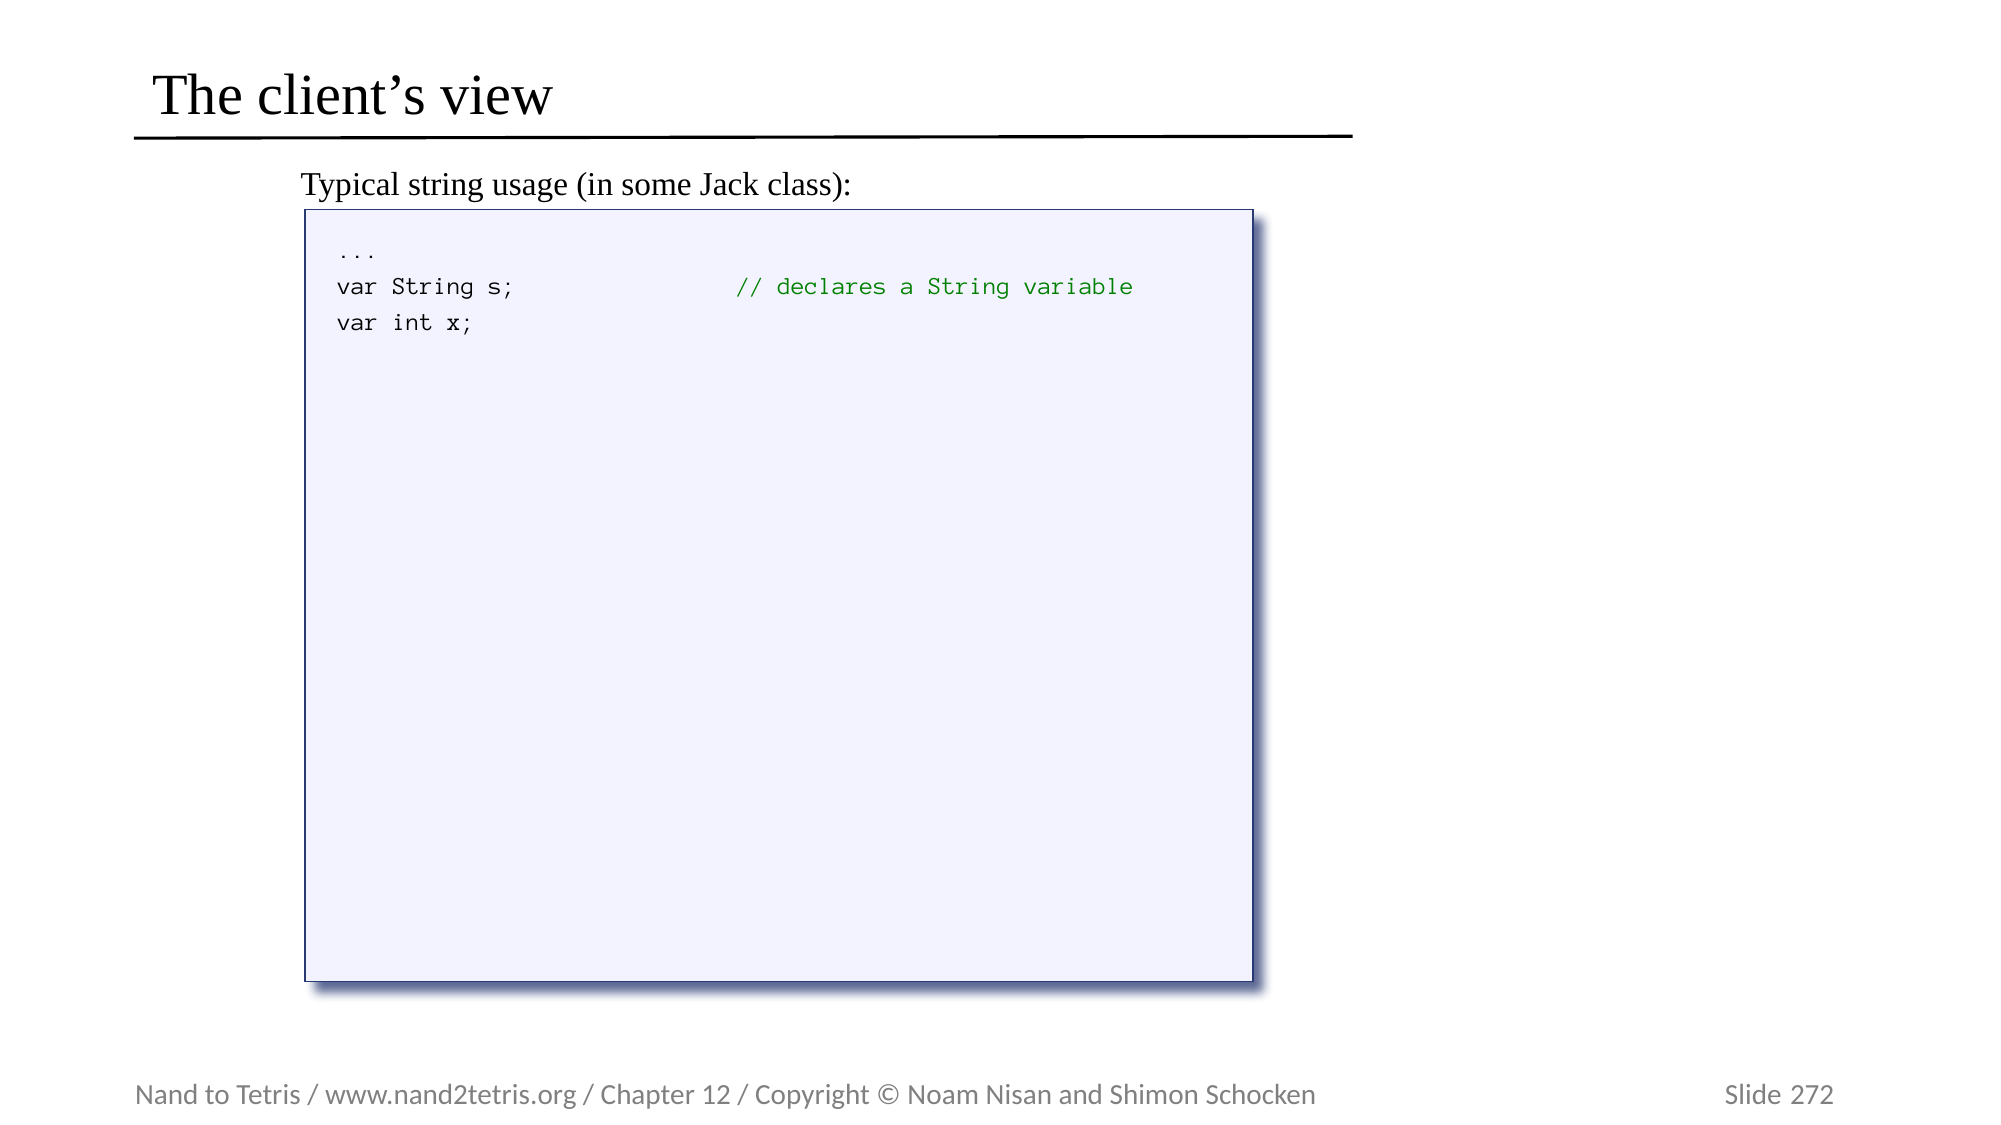

# The client’s view

Typical string usage (in some Jack class):
...
var String s;                // declares a String variable
var int x;